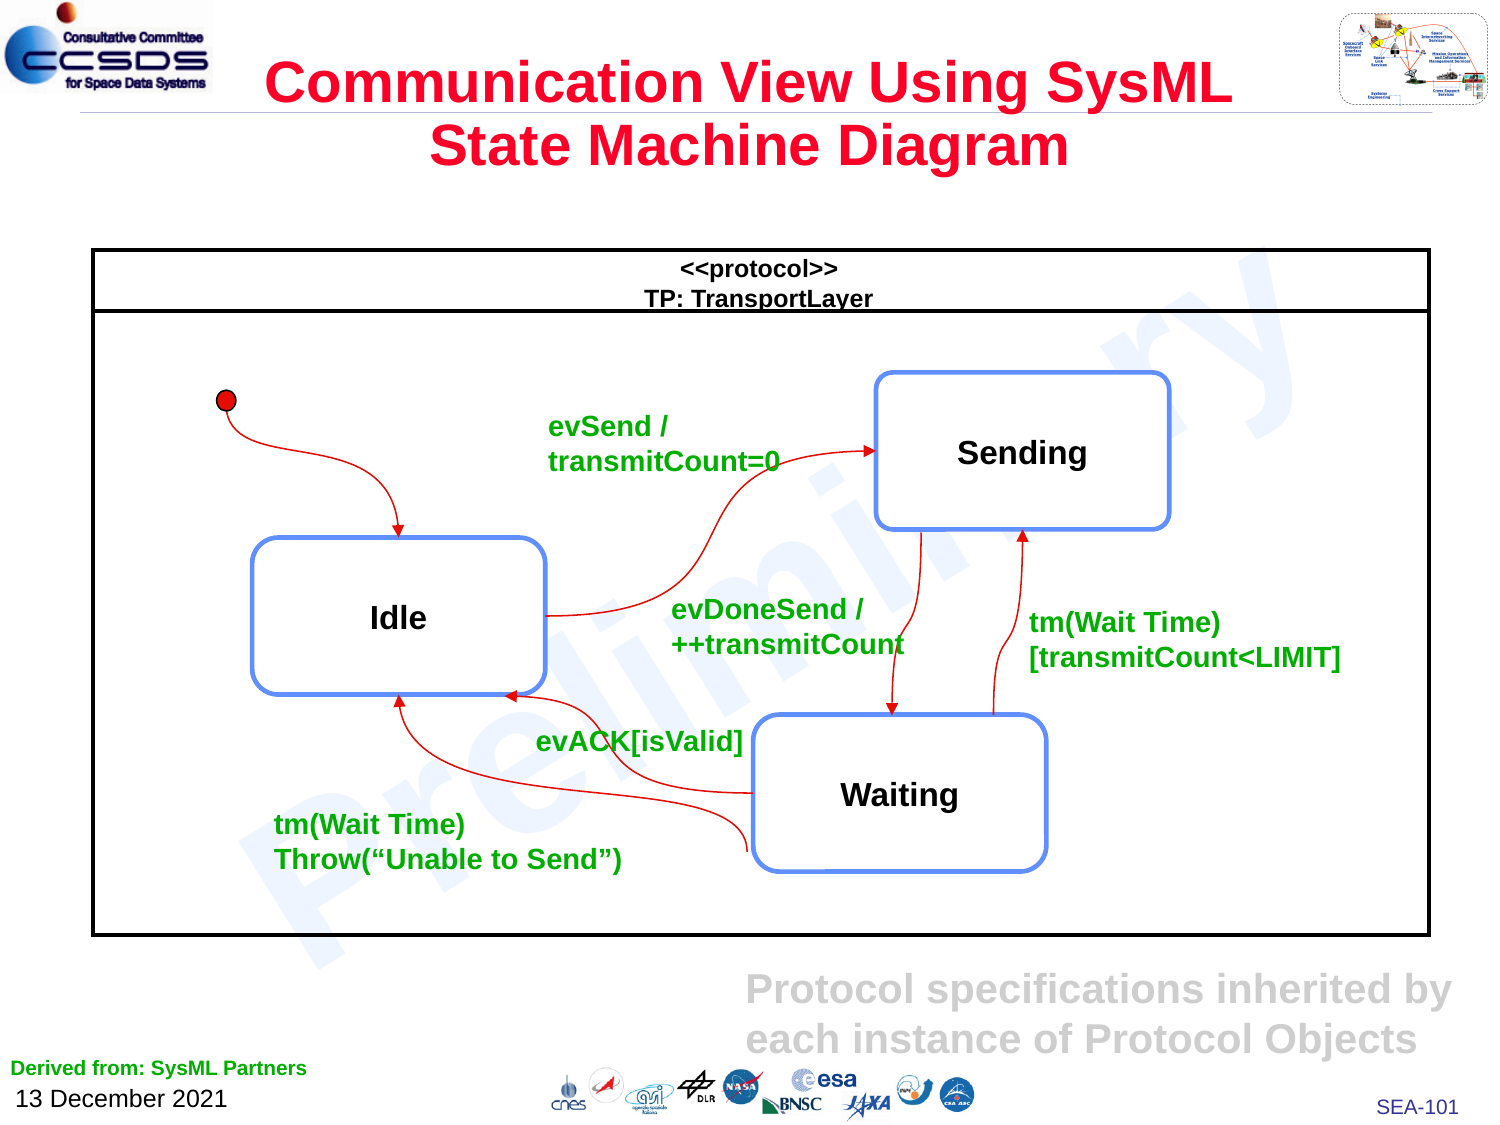

# Communication View Using SysML State Machine Diagram
<<protocol>>
TP: TransportLayer

Sending

evSend /
transmitCount=0
Preliminary
Idle
evDoneSend /
++transmitCount
tm(Wait Time)
[transmitCount<LIMIT]
Waiting
evACK[isValid]
tm(Wait Time)
Throw(“Unable to Send”)
Protocol specifications inherited by each instance of Protocol Objects
Derived from: SysML Partners
13 December 2021